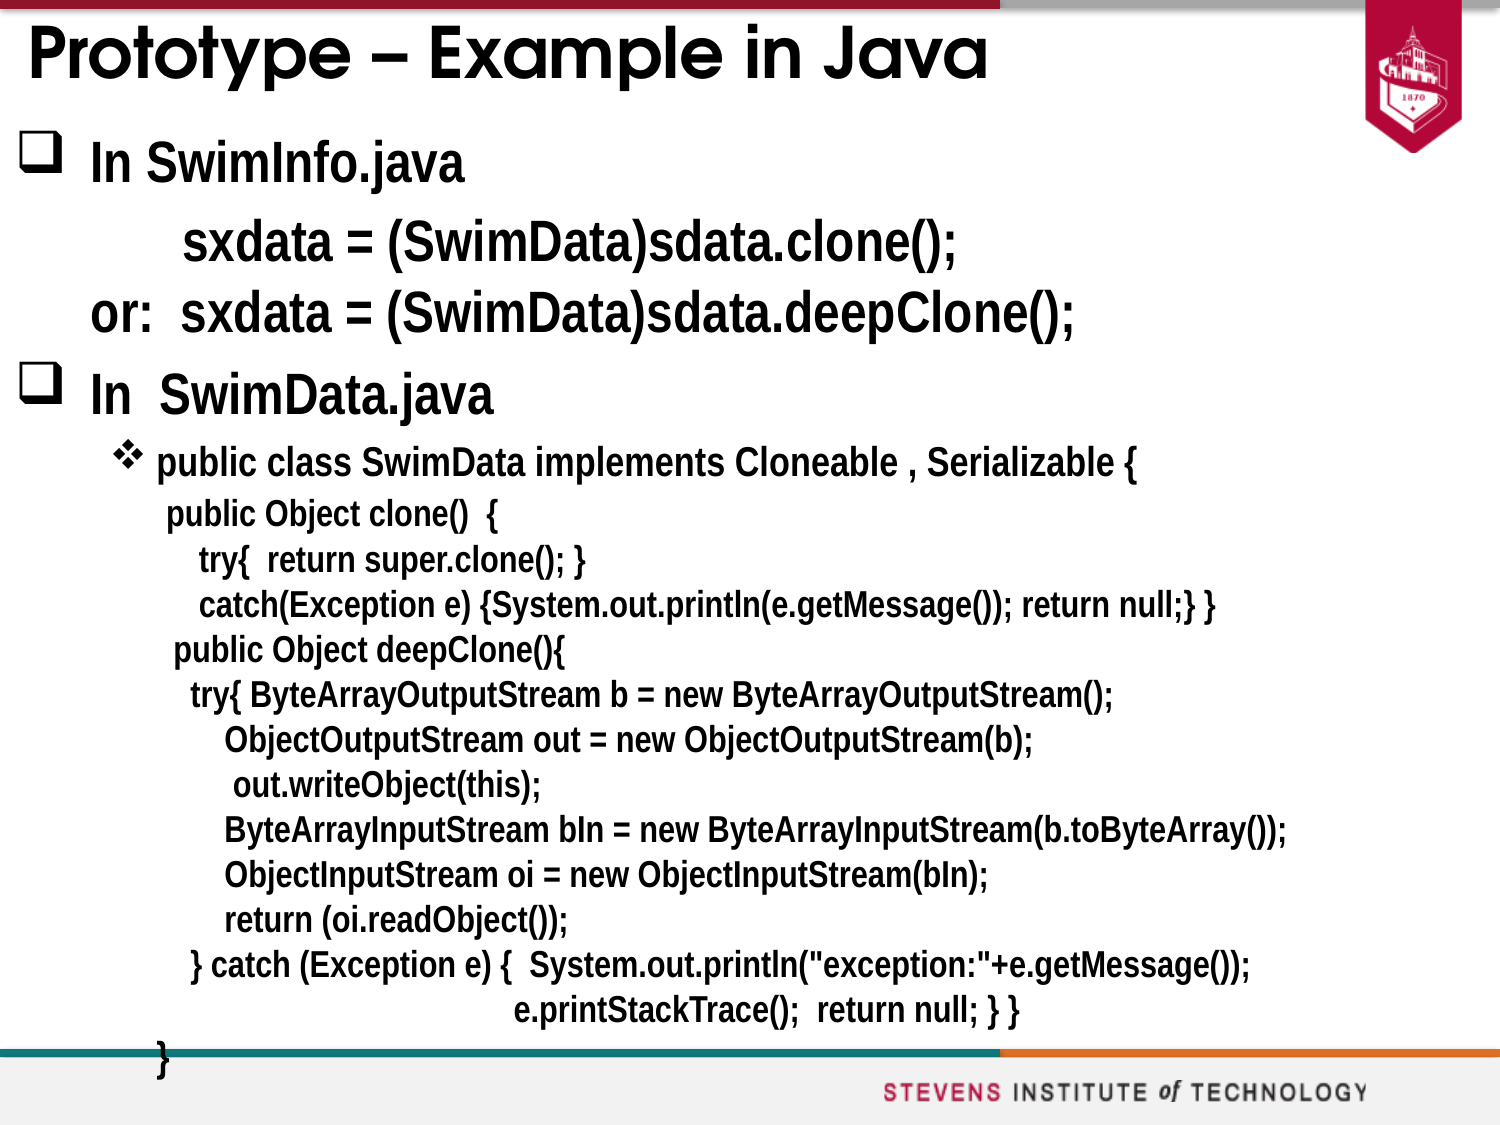

# Prototype – Example in Java
In SwimInfo.java
      sxdata = (SwimData)sdata.clone();
or:  sxdata = (SwimData)sdata.deepClone();
In  SwimData.java
public class SwimData implements Cloneable , Serializable {
 public Object clone()  {
     try{  return super.clone(); }
     catch(Exception e) {System.out.println(e.getMessage()); return null;} }
  public Object deepClone(){
    try{ ByteArrayOutputStream b = new ByteArrayOutputStream();
        ObjectOutputStream out = new ObjectOutputStream(b);
         out.writeObject(this);
        ByteArrayInputStream bIn = new ByteArrayInputStream(b.toByteArray());
        ObjectInputStream oi = new ObjectInputStream(bIn);
        return (oi.readObject());
    } catch (Exception e) {  System.out.println("exception:"+e.getMessage());
                                          e.printStackTrace();  return null; } }
}